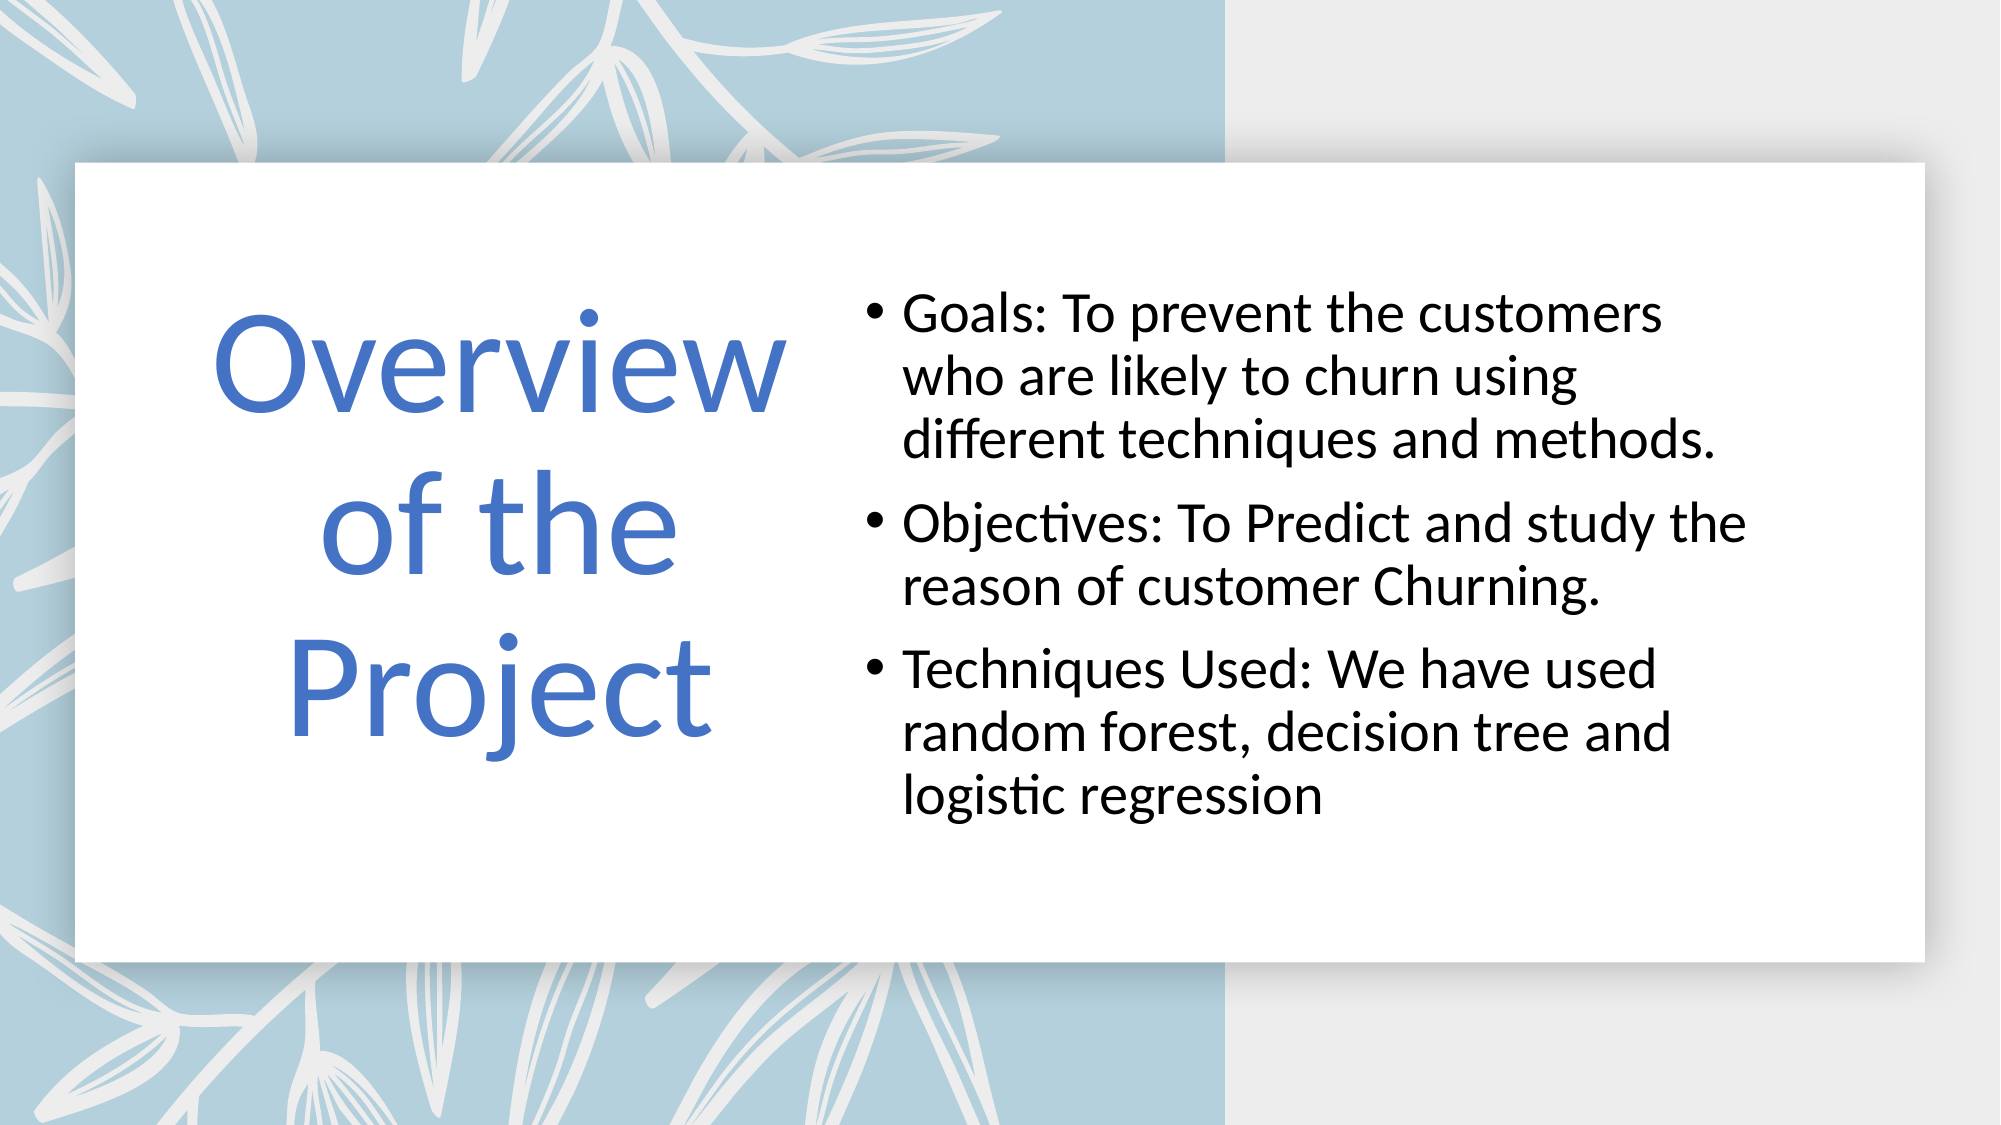

# Overview of the Project
Goals: To prevent the customers who are likely to churn using different techniques and methods.
Objectives: To Predict and study the reason of customer Churning.
Techniques Used: We have used random forest, decision tree and logistic regression